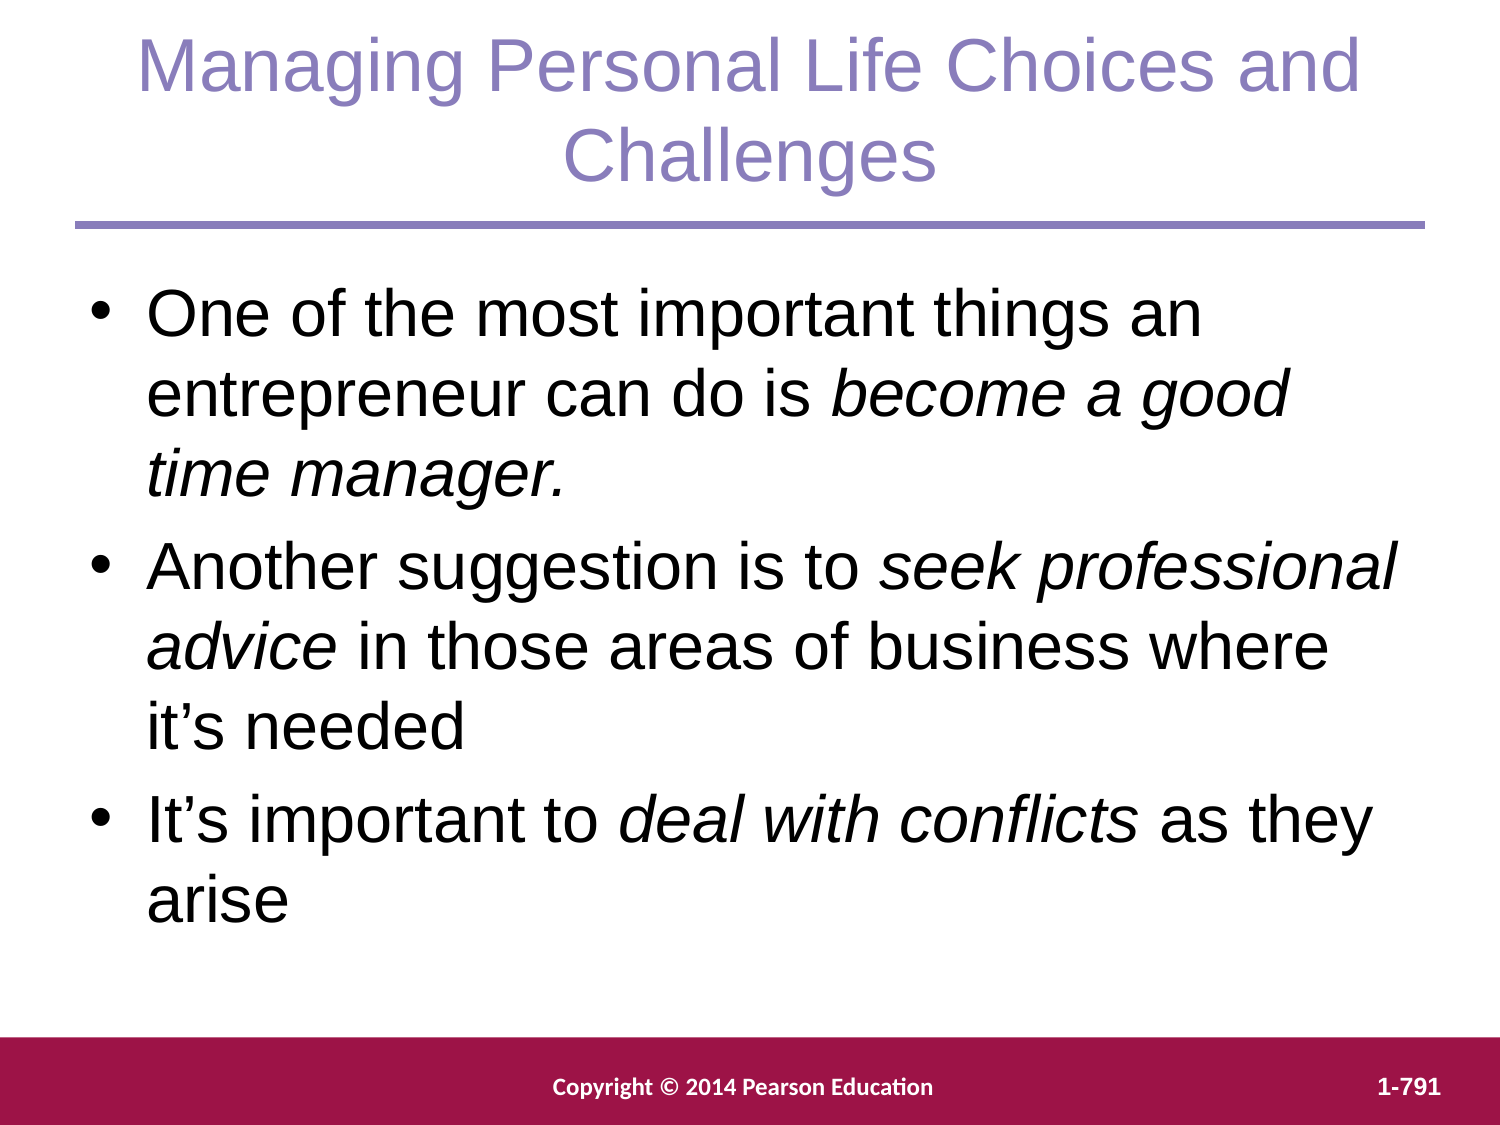

Managing Personal Life Choices and Challenges
One of the most important things an entrepreneur can do is become a good time manager.
Another suggestion is to seek professional advice in those areas of business where it’s needed
It’s important to deal with conflicts as they arise